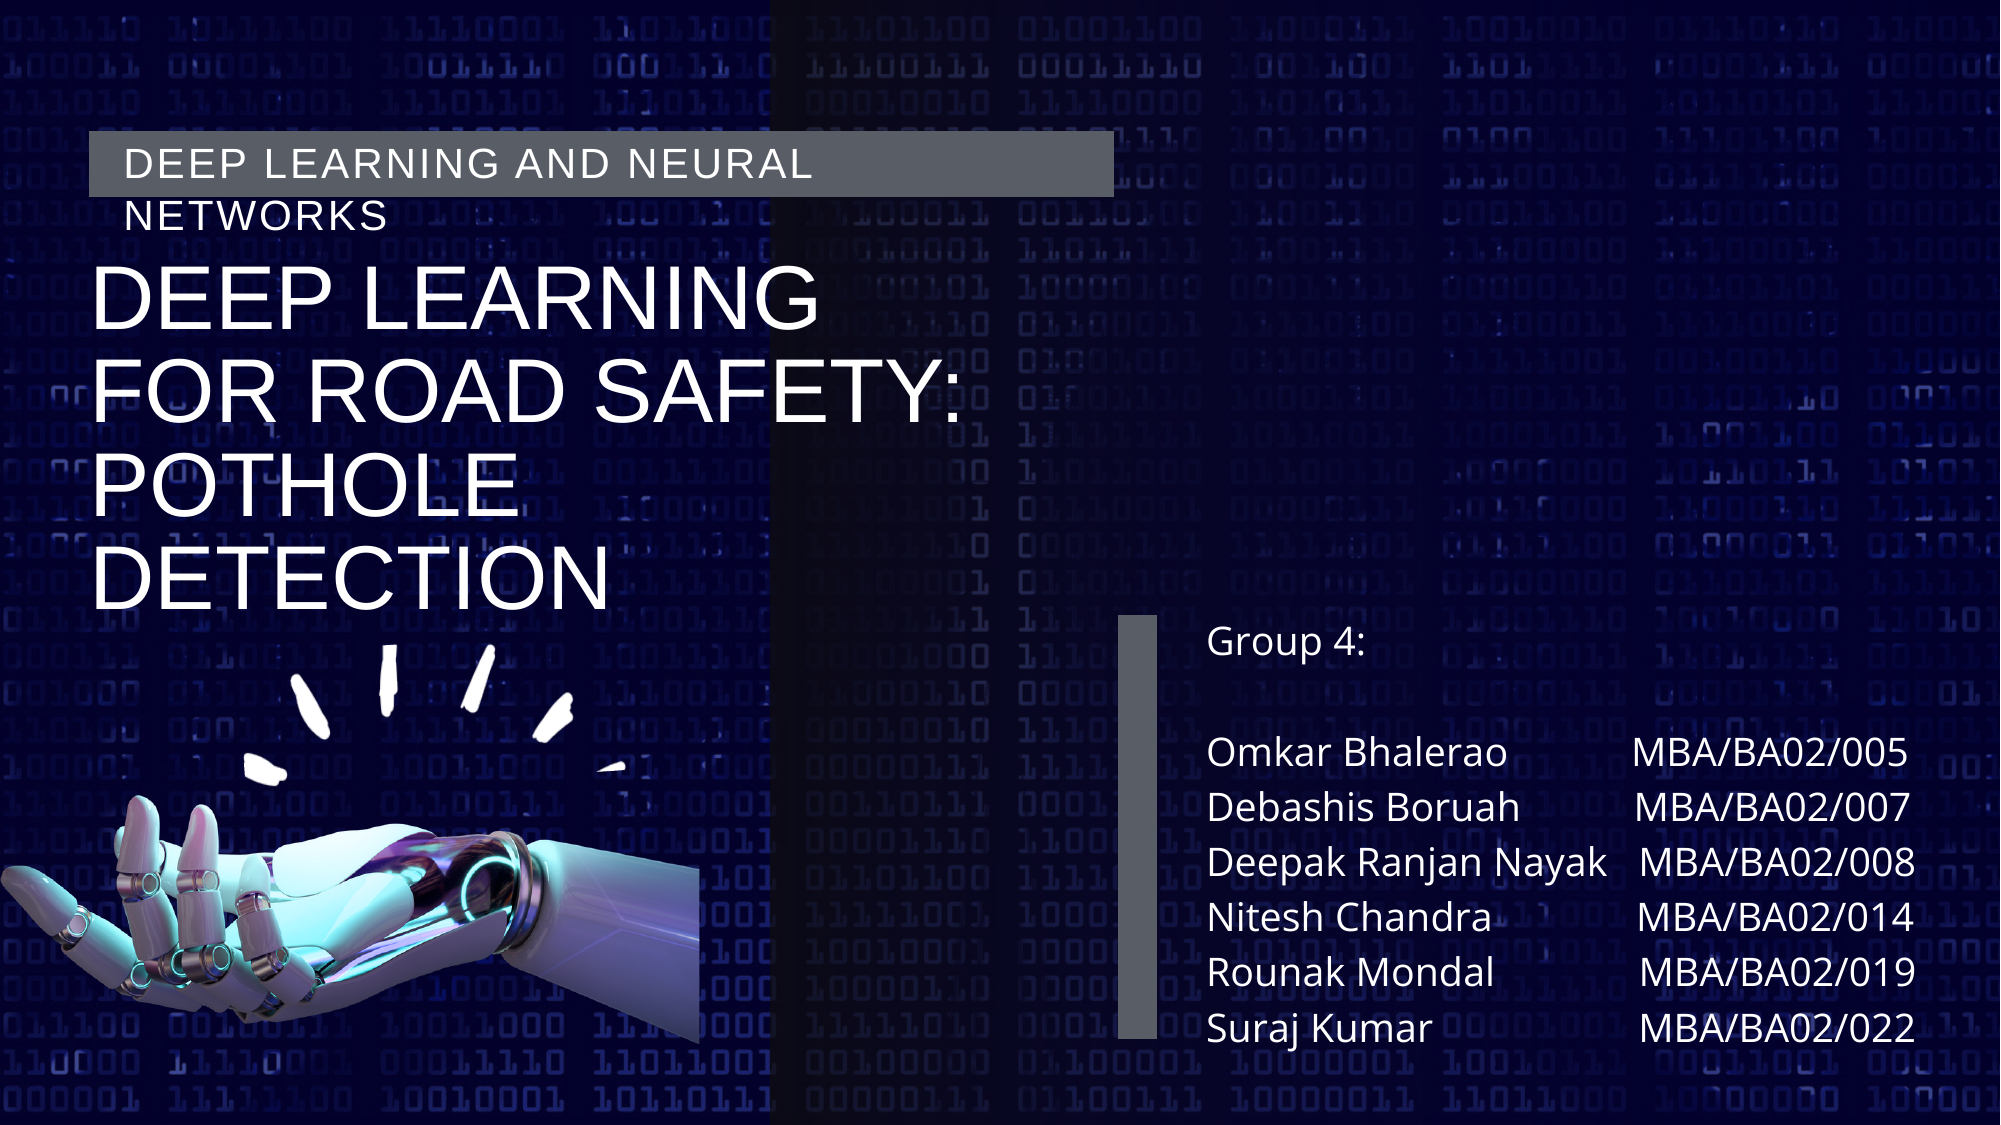

DEEP LEARNING AND NEURAL NETWORKS
DEEP LEARNING FOR ROAD SAFETY: POTHOLE DETECTION
Group 4:

Omkar Bhalerao            MBA/BA02/005
Debashis Boruah           MBA/BA02/007
Deepak Ranjan Nayak   MBA/BA02/008
Nitesh Chandra              MBA/BA02/014
Rounak Mondal              MBA/BA02/019
Suraj Kumar                    MBA/BA02/022